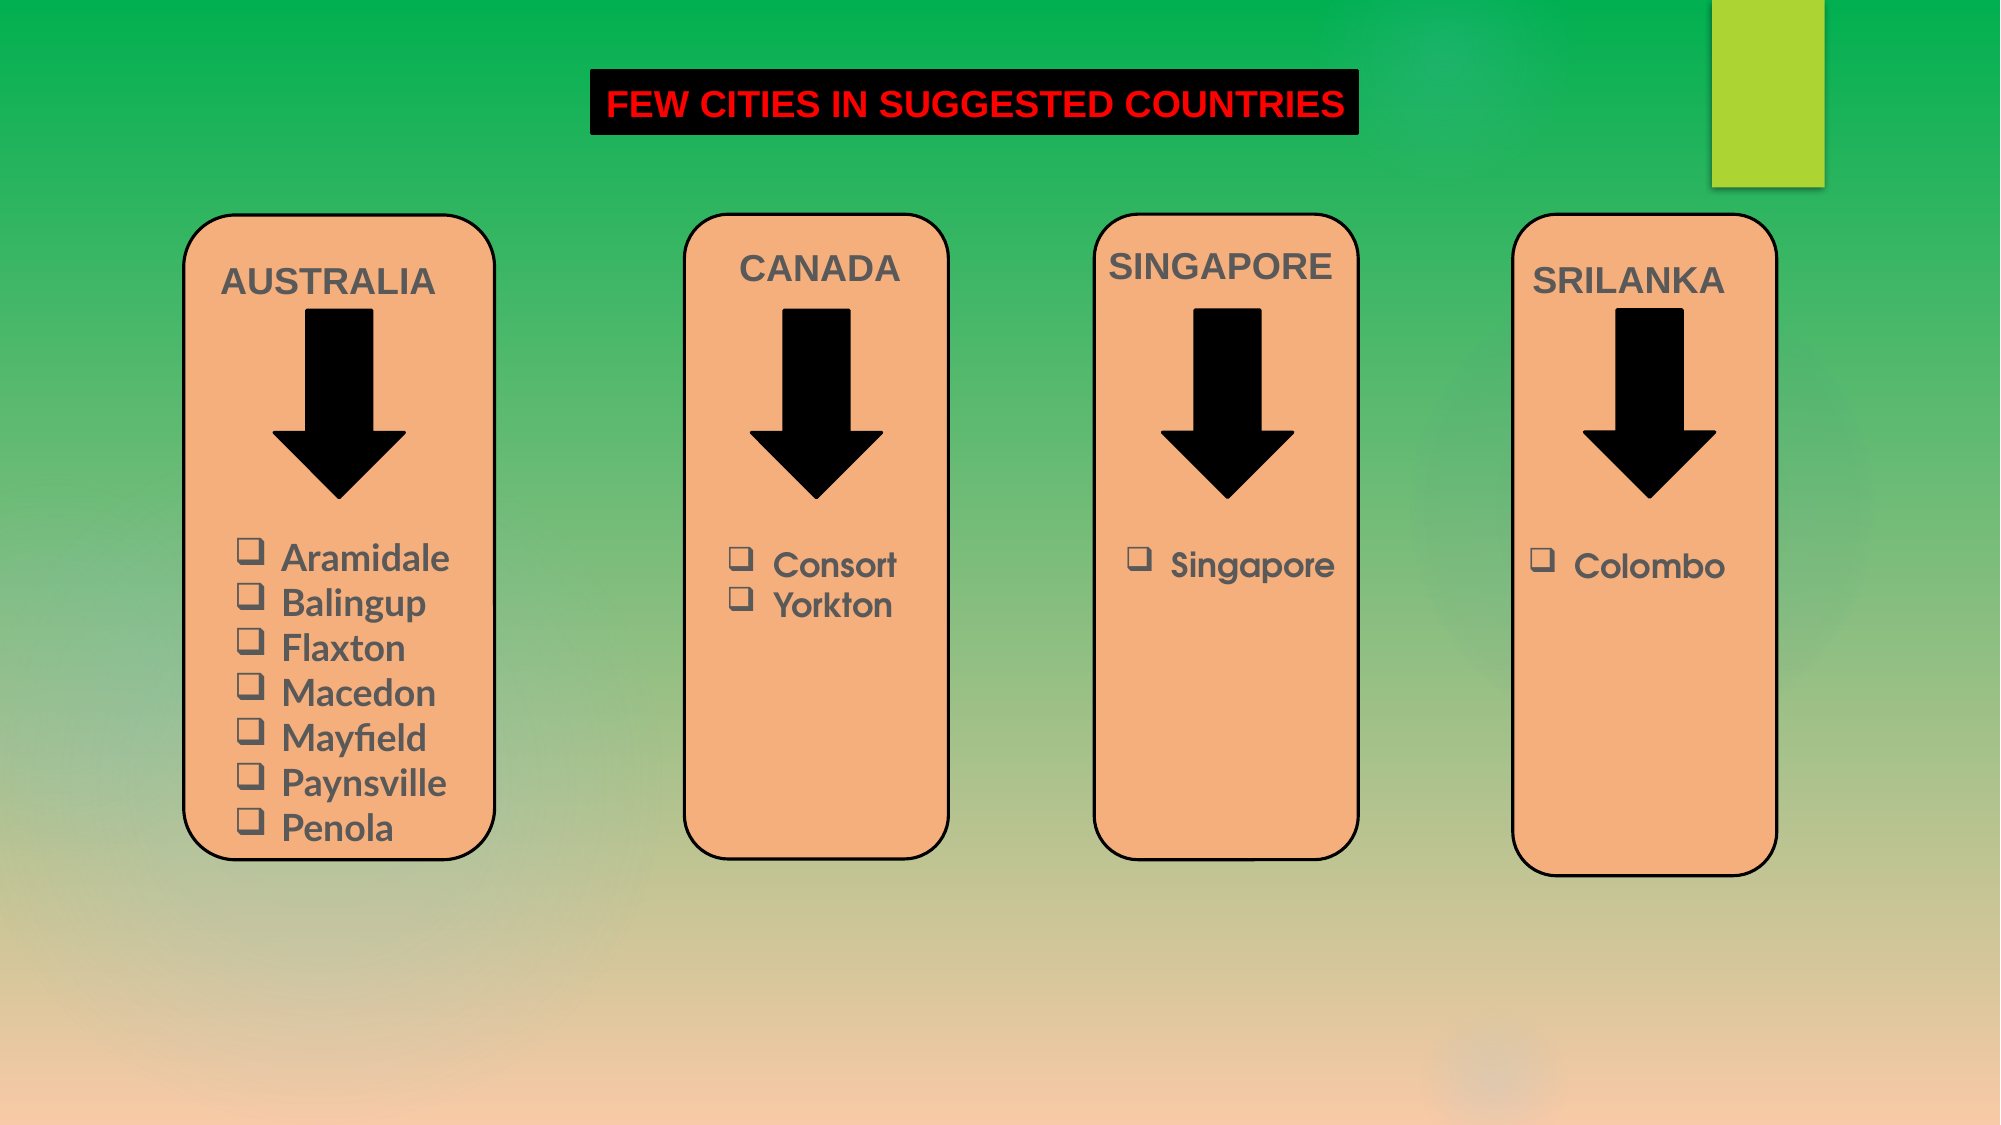

FEW CITIES IN SUGGESTED COUNTRIES

SINGAPORE
CANADA
SRILANKA
AUSTRALIA

Aramidale
Balingup
Flaxton
Macedon
Mayfield
Paynsville
Penola
Consort
Yorkton
Singapore
Colombo